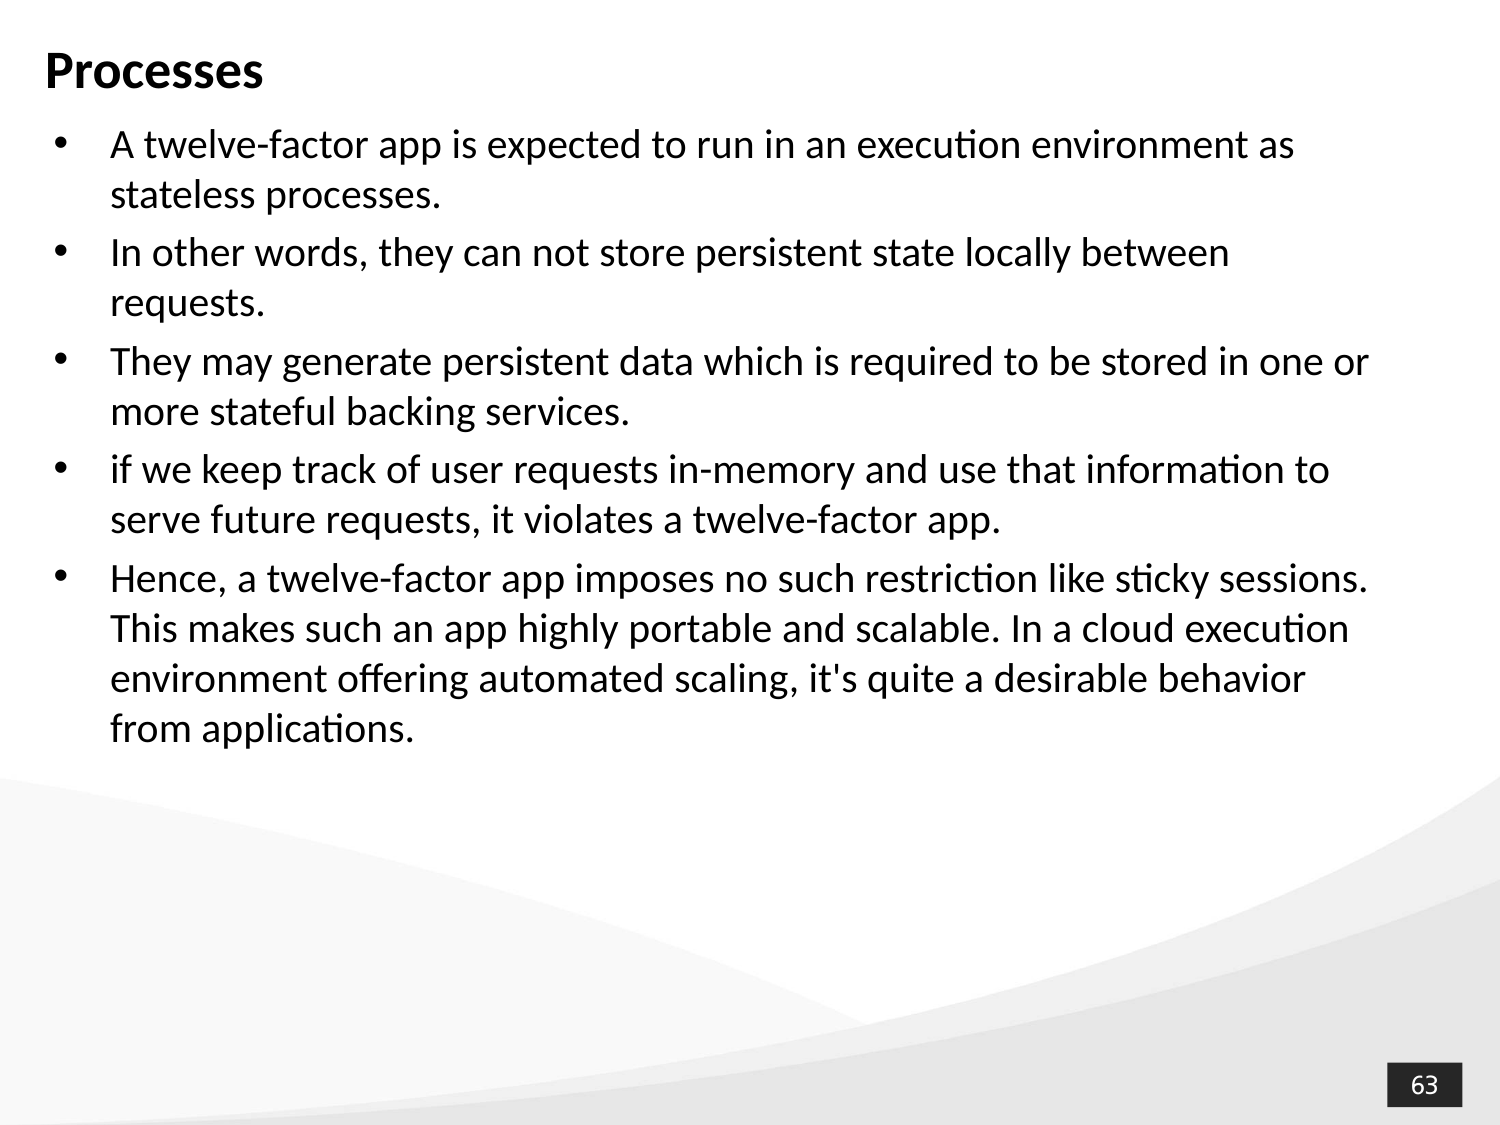

# Processes
A twelve-factor app is expected to run in an execution environment as stateless processes.
In other words, they can not store persistent state locally between requests.
They may generate persistent data which is required to be stored in one or more stateful backing services.
if we keep track of user requests in-memory and use that information to serve future requests, it violates a twelve-factor app.
Hence, a twelve-factor app imposes no such restriction like sticky sessions. This makes such an app highly portable and scalable. In a cloud execution environment offering automated scaling, it's quite a desirable behavior from applications.